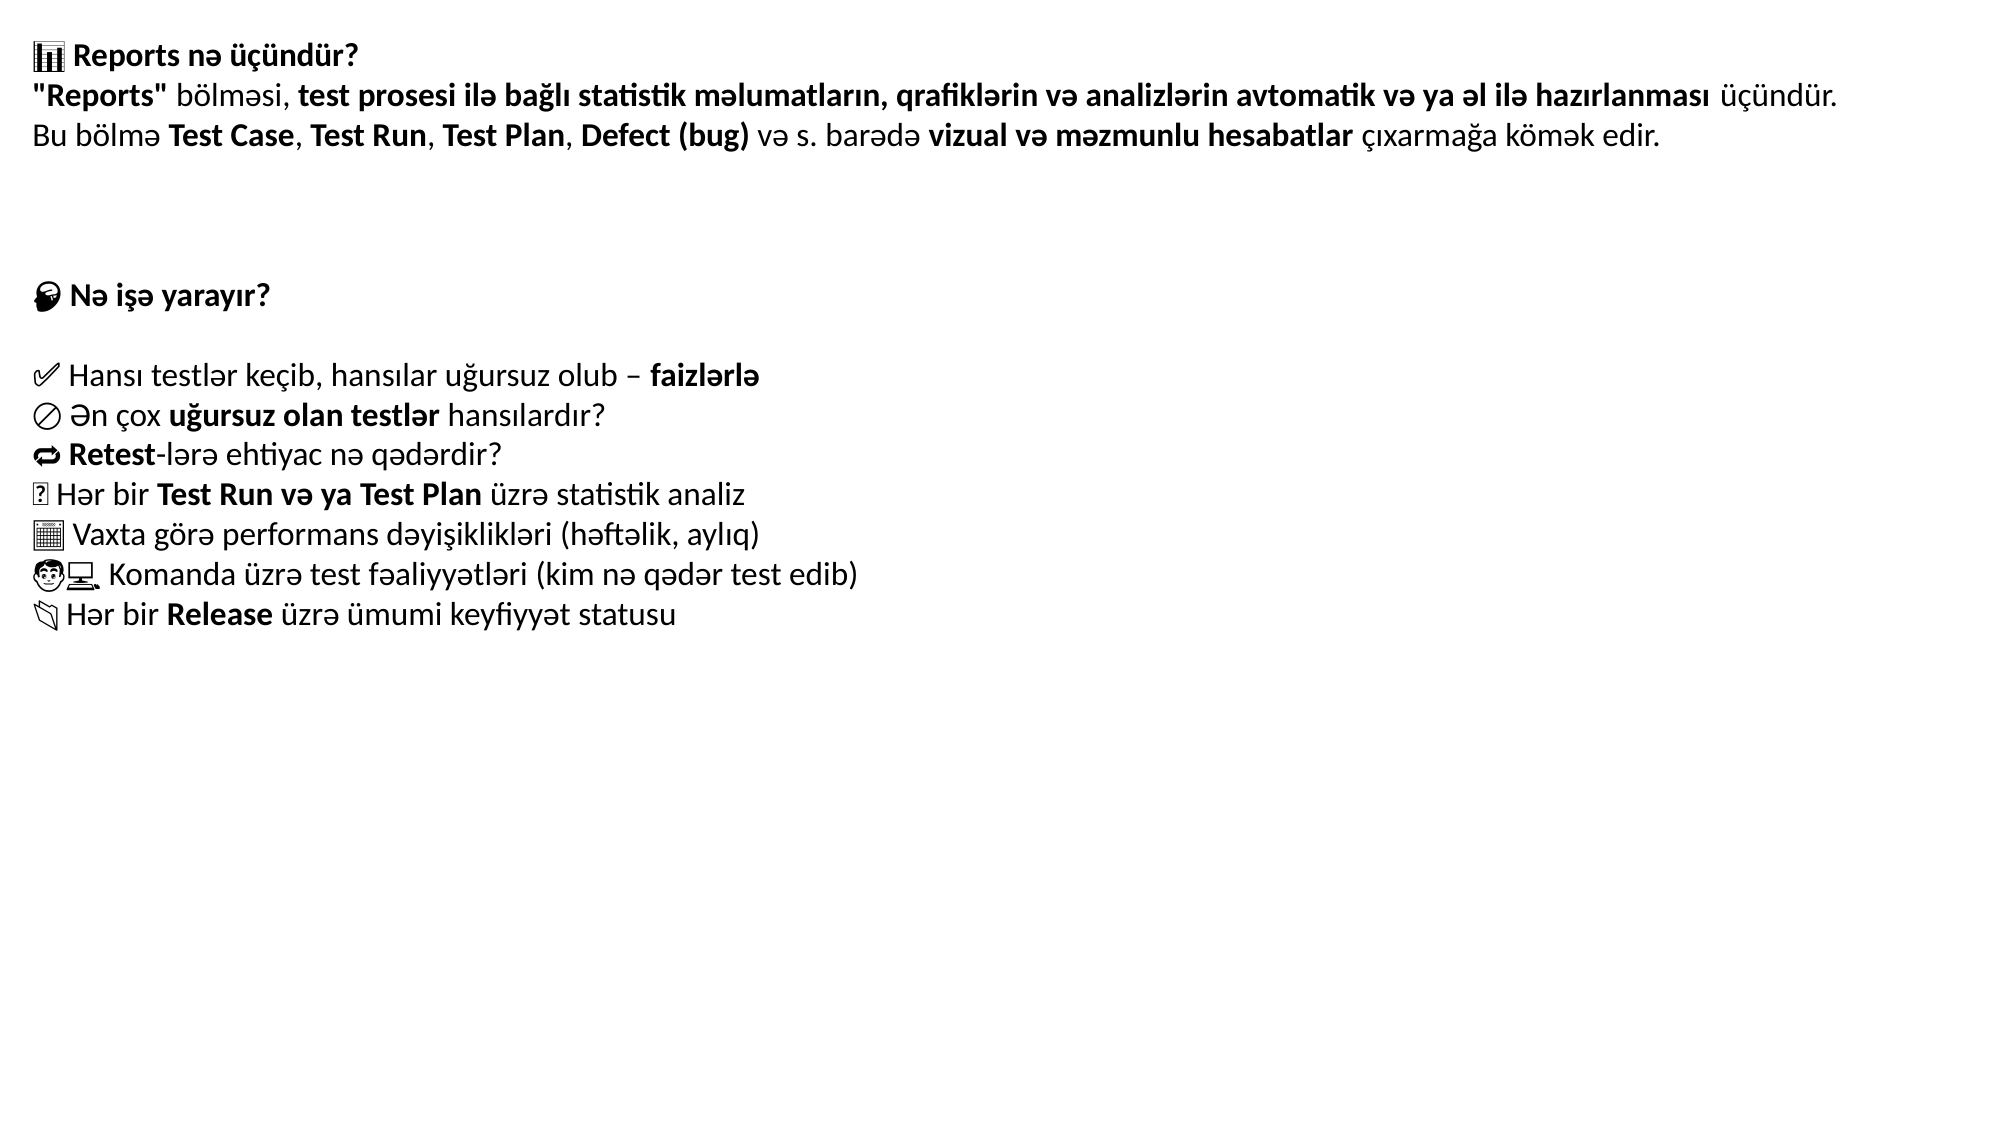

📊 Reports nə üçündür?
"Reports" bölməsi, test prosesi ilə bağlı statistik məlumatların, qrafiklərin və analizlərin avtomatik və ya əl ilə hazırlanması üçündür.
Bu bölmə Test Case, Test Run, Test Plan, Defect (bug) və s. barədə vizual və məzmunlu hesabatlar çıxarmağa kömək edir.

🧠 Nə işə yarayır?

✅ Hansı testlər keçib, hansılar uğursuz olub – faizlərlə
🚫 Ən çox uğursuz olan testlər hansılardır?
🔁 Retest-lərə ehtiyac nə qədərdir?
🧪 Hər bir Test Run və ya Test Plan üzrə statistik analiz
📅 Vaxta görə performans dəyişiklikləri (həftəlik, aylıq)
👨‍💻 Komanda üzrə test fəaliyyətləri (kim nə qədər test edib)
📂 Hər bir Release üzrə ümumi keyfiyyət statusu